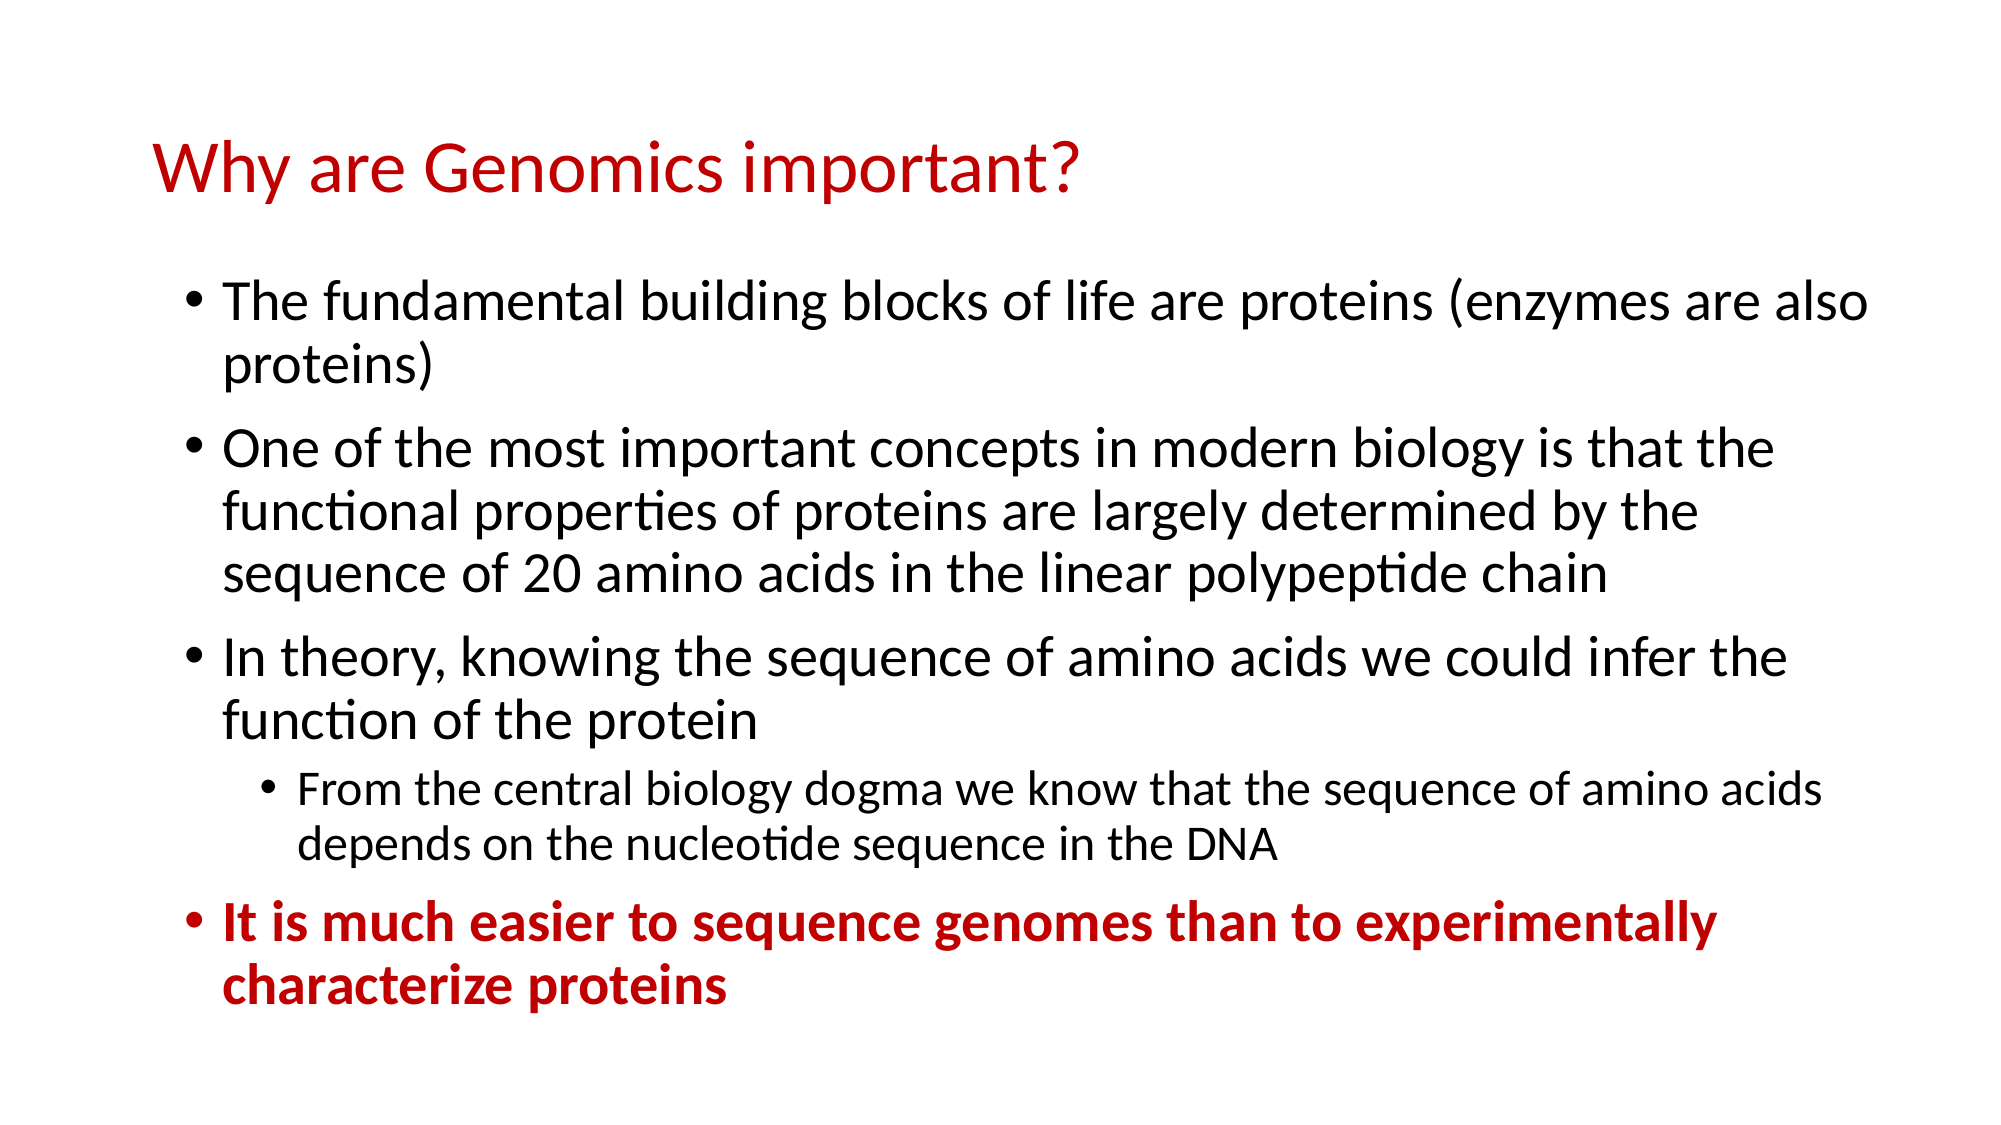

# Why are Genomics important?
The fundamental building blocks of life are proteins (enzymes are also proteins)
One of the most important concepts in modern biology is that the functional properties of proteins are largely determined by the sequence of 20 amino acids in the linear polypeptide chain
In theory, knowing the sequence of amino acids we could infer the function of the protein
From the central biology dogma we know that the sequence of amino acids depends on the nucleotide sequence in the DNA
It is much easier to sequence genomes than to experimentally characterize proteins